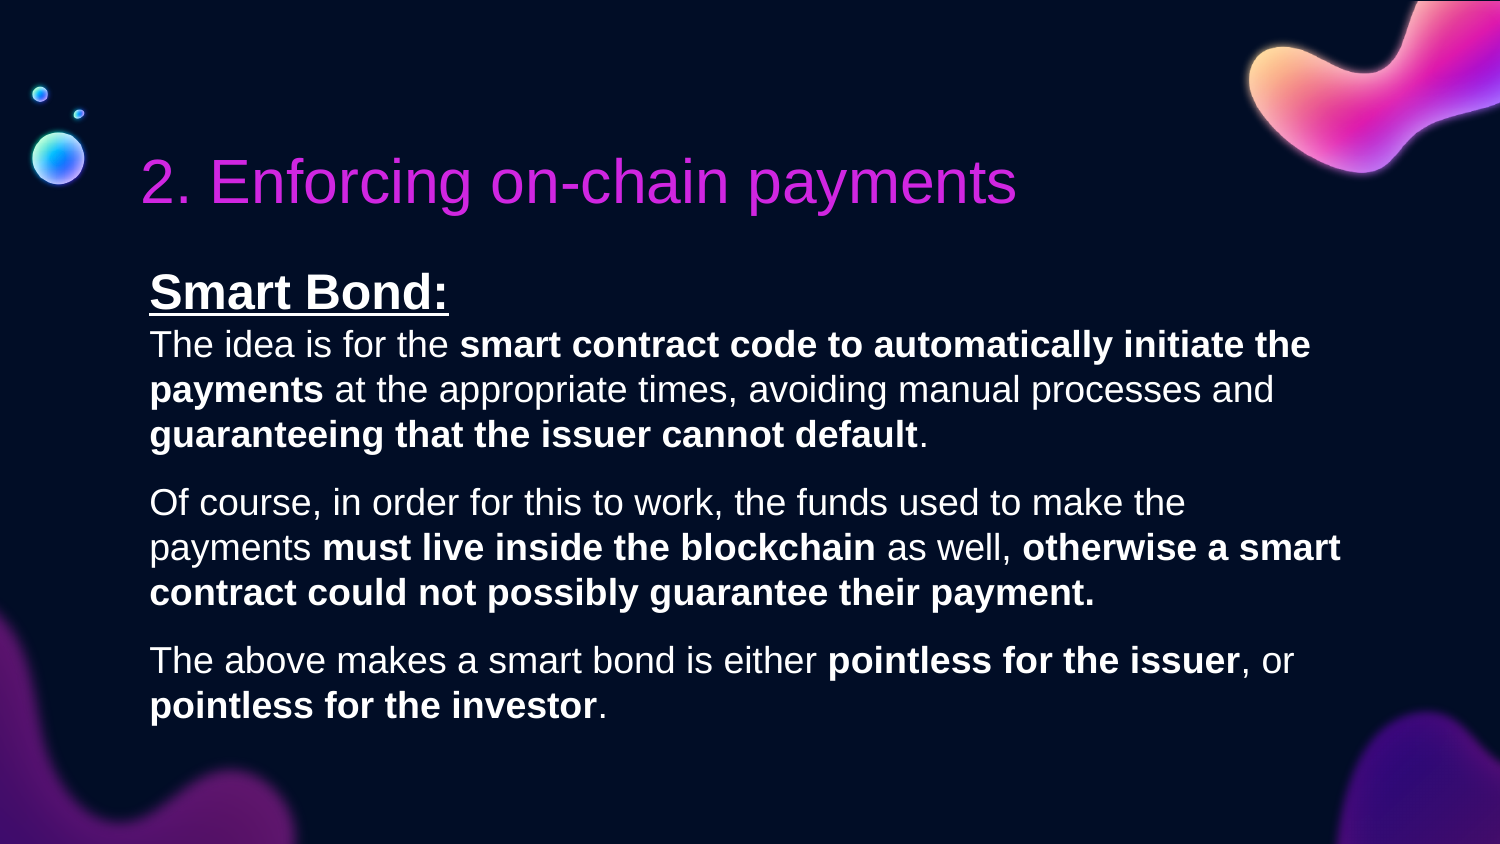

# 2. Enforcing on-chain payments
Smart Bond:
The idea is for the smart contract code to automatically initiate the payments at the appropriate times, avoiding manual processes and guaranteeing that the issuer cannot default.
Of course, in order for this to work, the funds used to make the payments must live inside the blockchain as well, otherwise a smart contract could not possibly guarantee their payment.
The above makes a smart bond is either pointless for the issuer, or pointless for the investor.